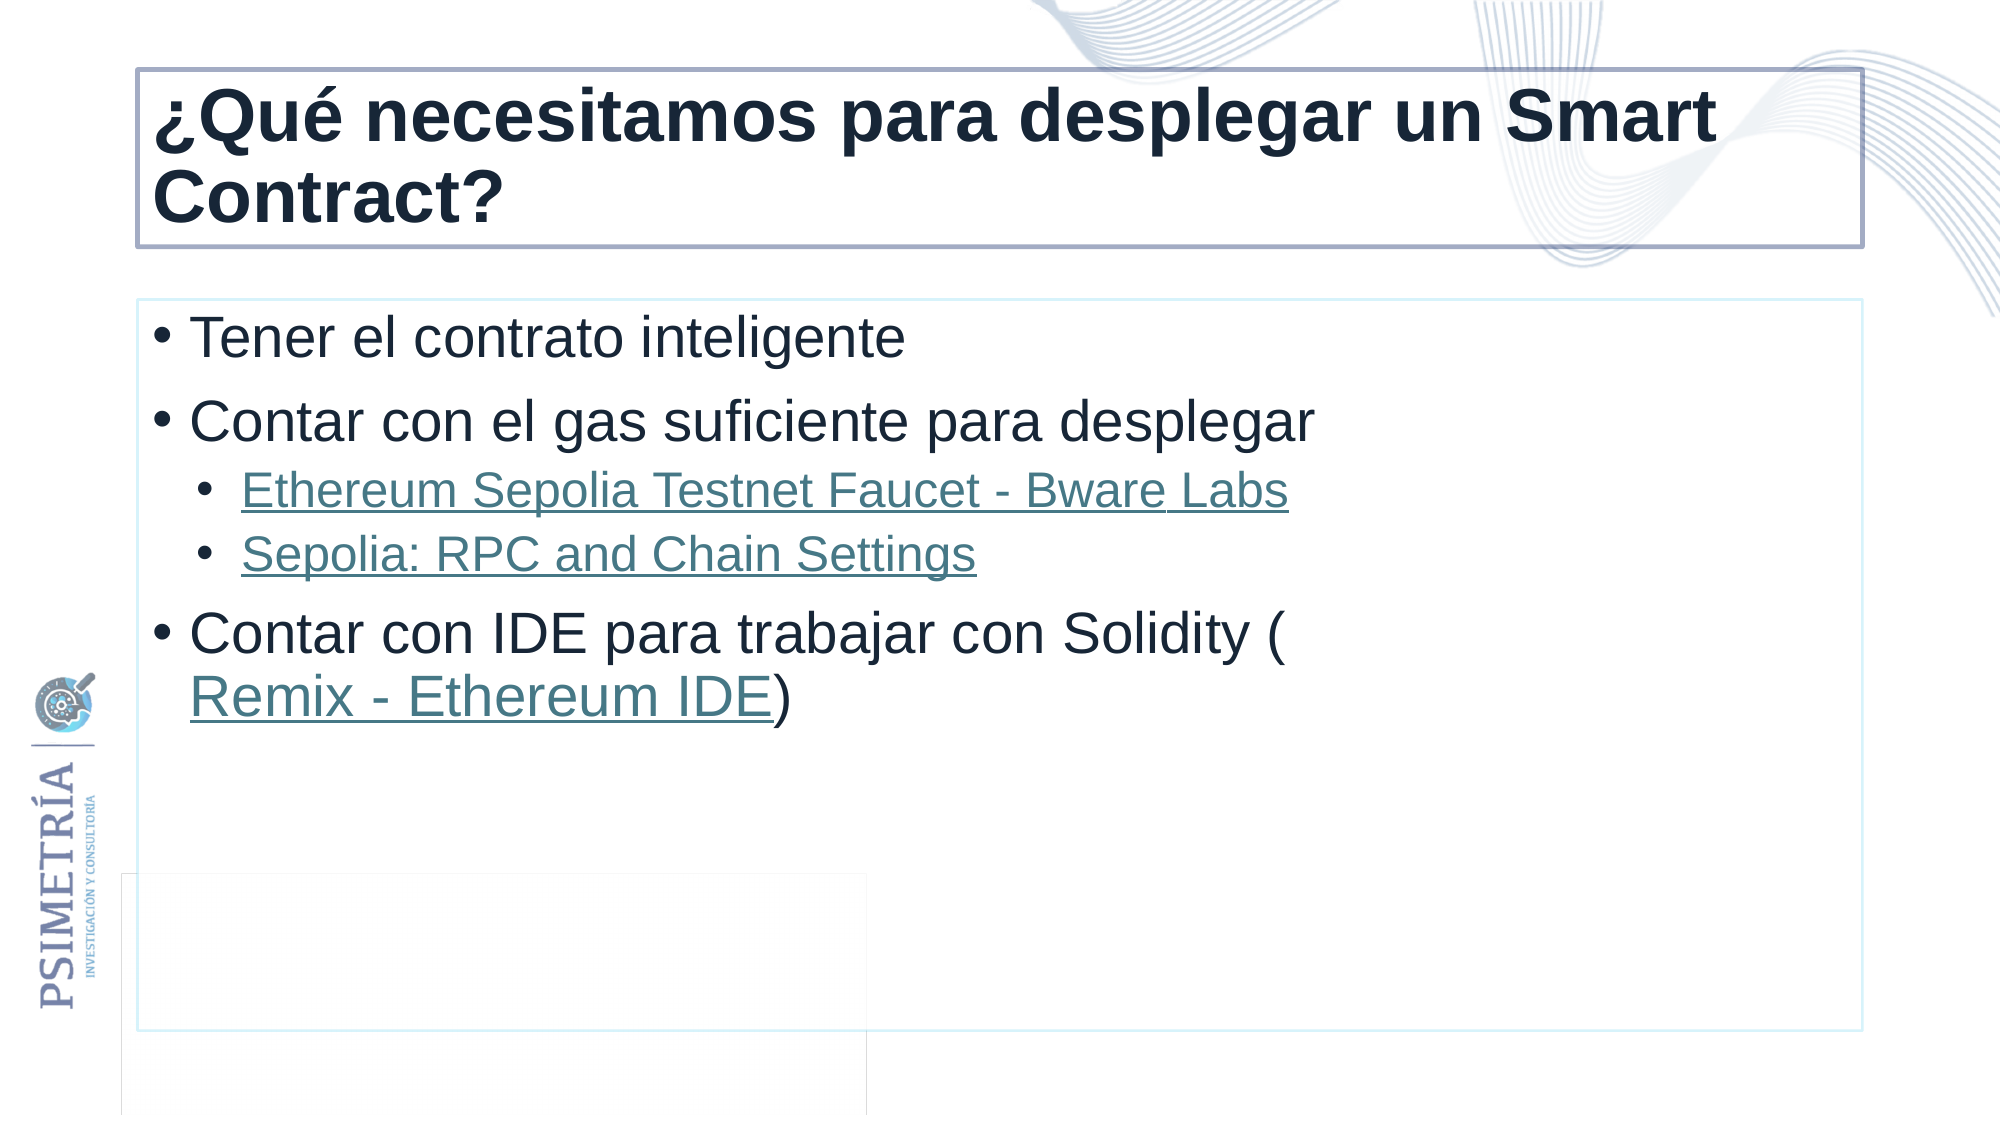

# ¿Qué necesitamos para desplegar un Smart Contract?
Tener el contrato inteligente
Contar con el gas suficiente para desplegar
Ethereum Sepolia Testnet Faucet - Bware Labs
Sepolia: RPC and Chain Settings
Contar con IDE para trabajar con Solidity (Remix - Ethereum IDE)